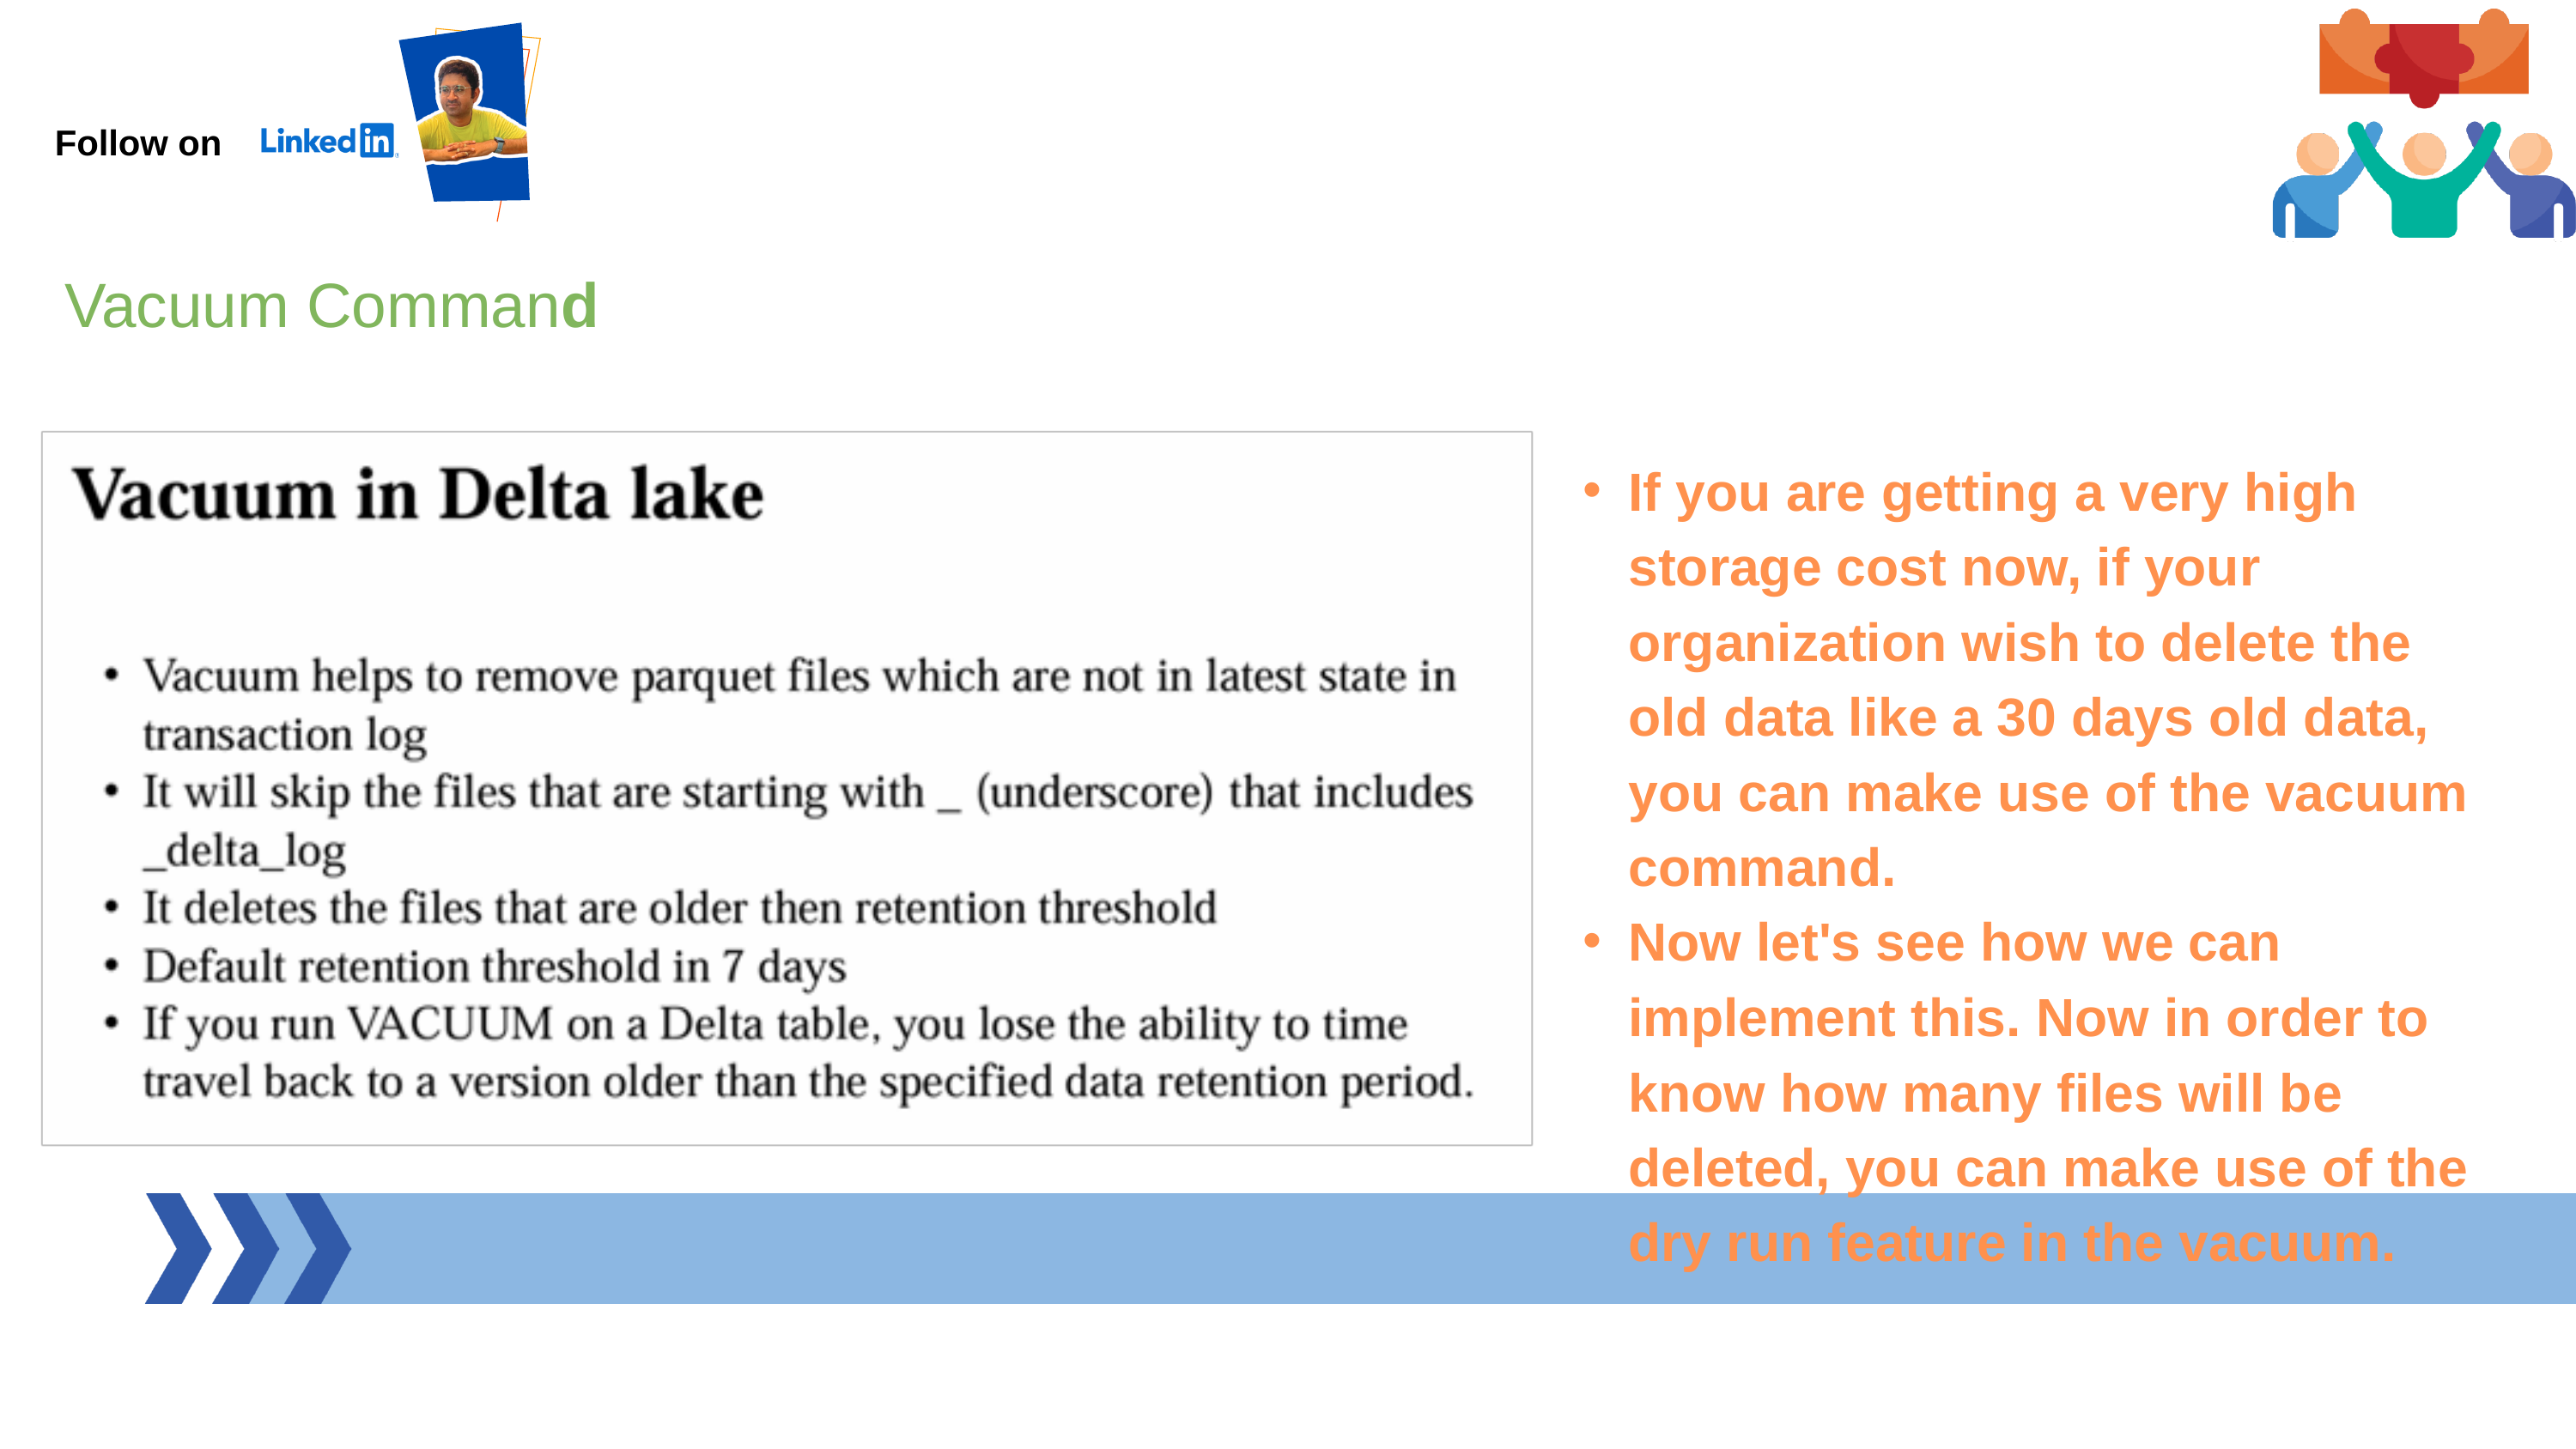

Dr Sachin Saxena

Follow on

Vacuum Command

If you are getting a very high storage cost now, if your organization wish to delete the old data like a 30 days old data, you can make use of the vacuum command.
Now let's see how we can implement this. Now in order to know how many files will be deleted, you can make use of the dry run feature in the vacuum.